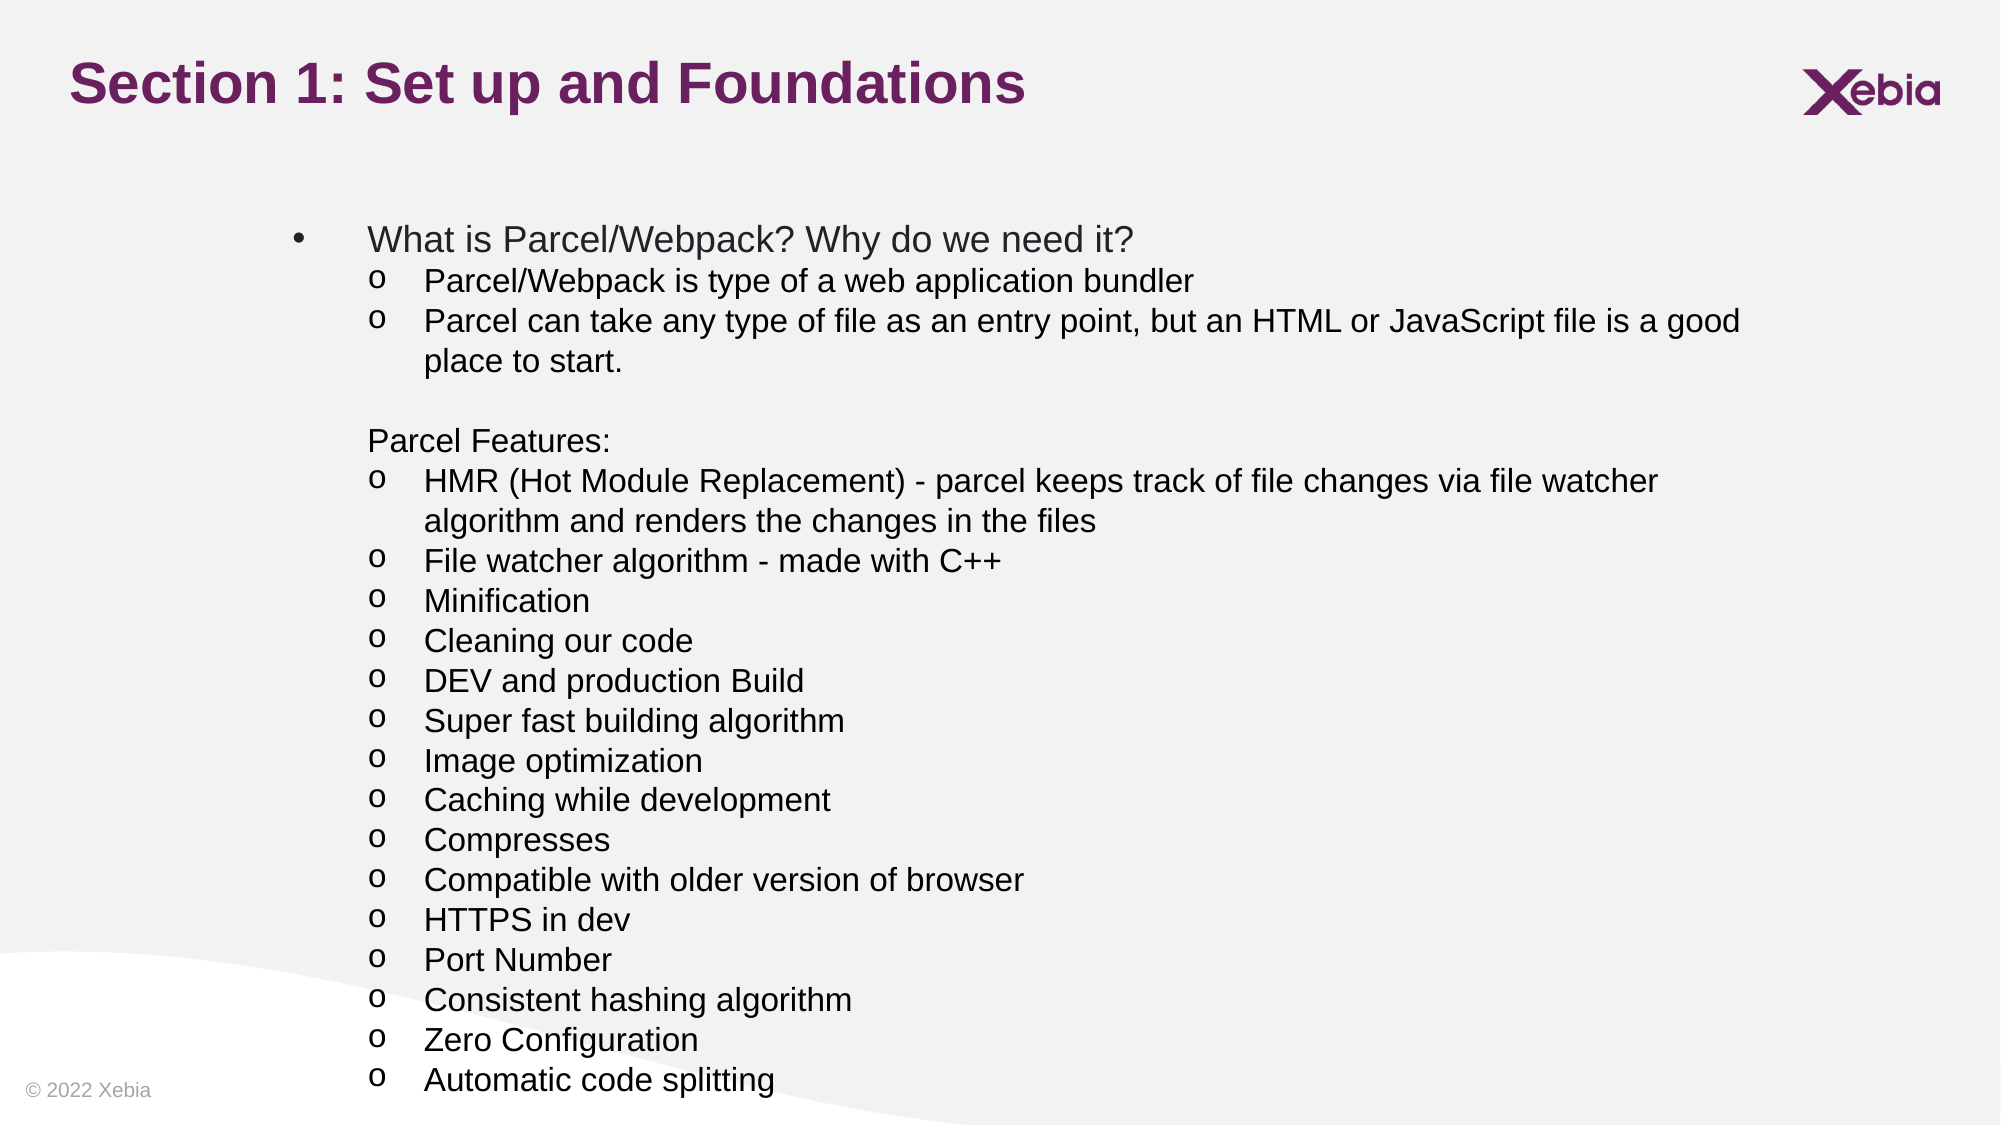

Section 1: Set up and Foundations
What is Parcel/Webpack? Why do we need it?
Parcel/Webpack is type of a web application bundler
Parcel can take any type of file as an entry point, but an HTML or JavaScript file is a good place to start.

Parcel Features:
HMR (Hot Module Replacement) - parcel keeps track of file changes via file watcher algorithm and renders the changes in the files
File watcher algorithm - made with C++
Minification
Cleaning our code
DEV and production Build
Super fast building algorithm
Image optimization
Caching while development
Compresses
Compatible with older version of browser
HTTPS in dev
Port Number
Consistent hashing algorithm
Zero Configuration
Automatic code splitting